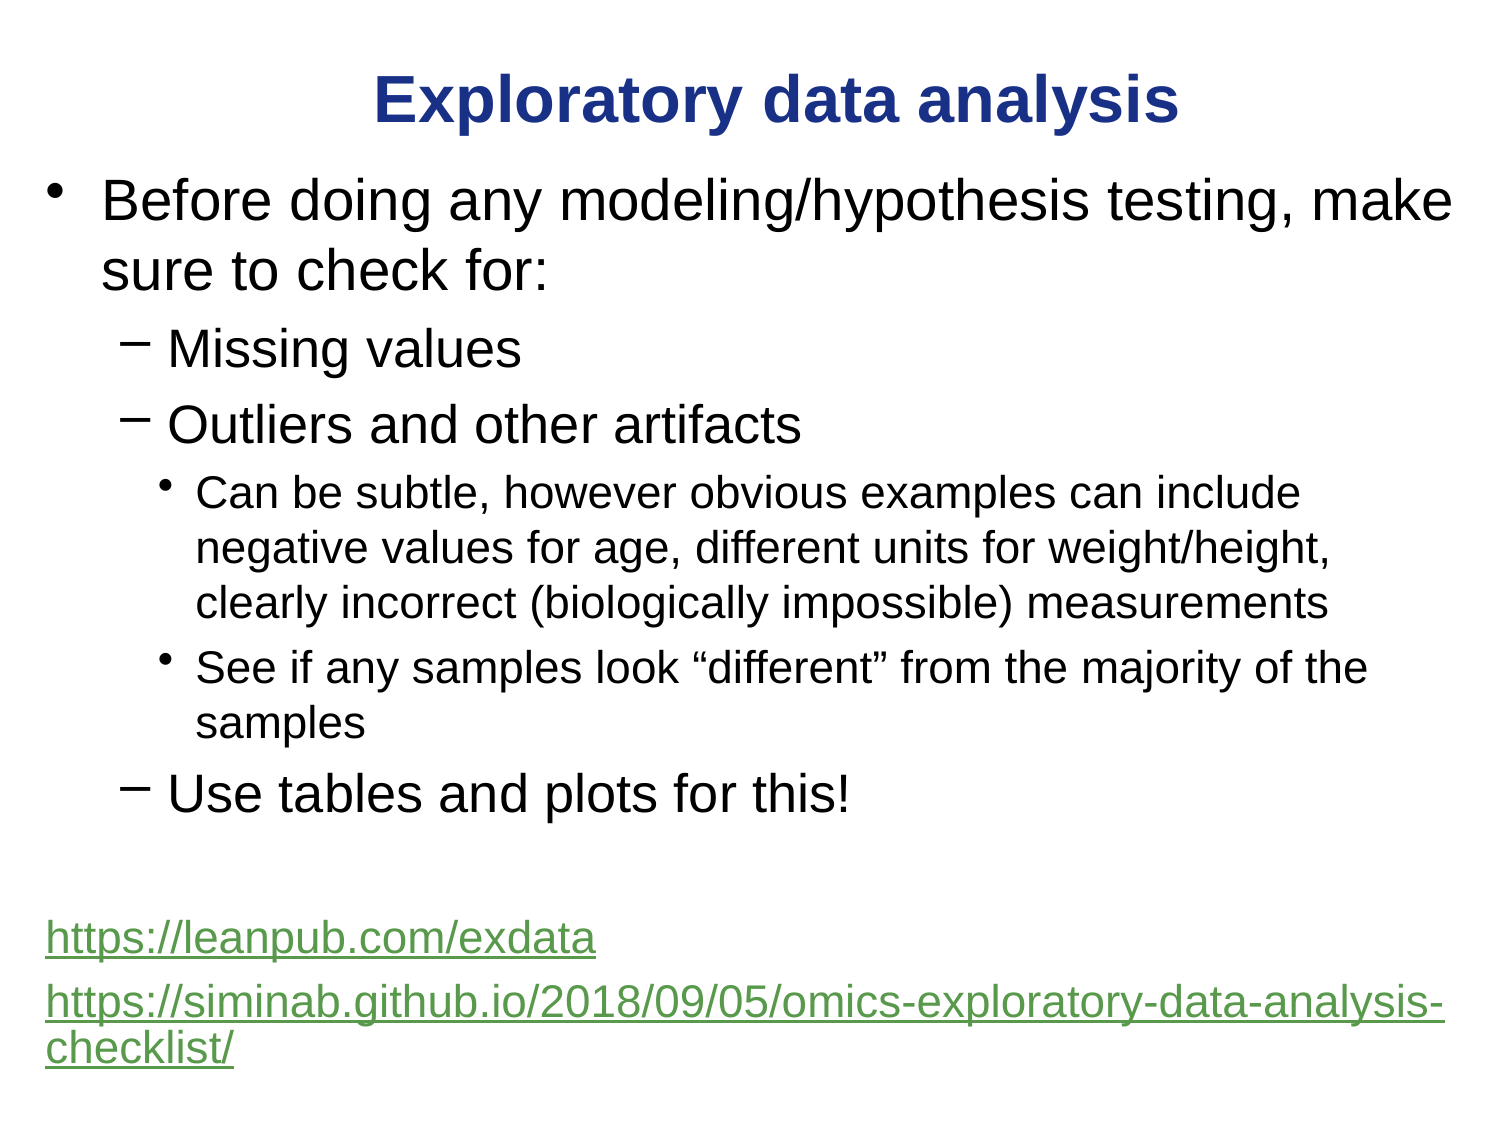

# Exploratory data analysis
Before doing any modeling/hypothesis testing, make sure to check for:
Missing values
Outliers and other artifacts
Can be subtle, however obvious examples can include negative values for age, different units for weight/height, clearly incorrect (biologically impossible) measurements
See if any samples look “different” from the majority of the samples
Use tables and plots for this!

https://leanpub.com/exdata
https://siminab.github.io/2018/09/05/omics-exploratory-data-analysis-checklist/